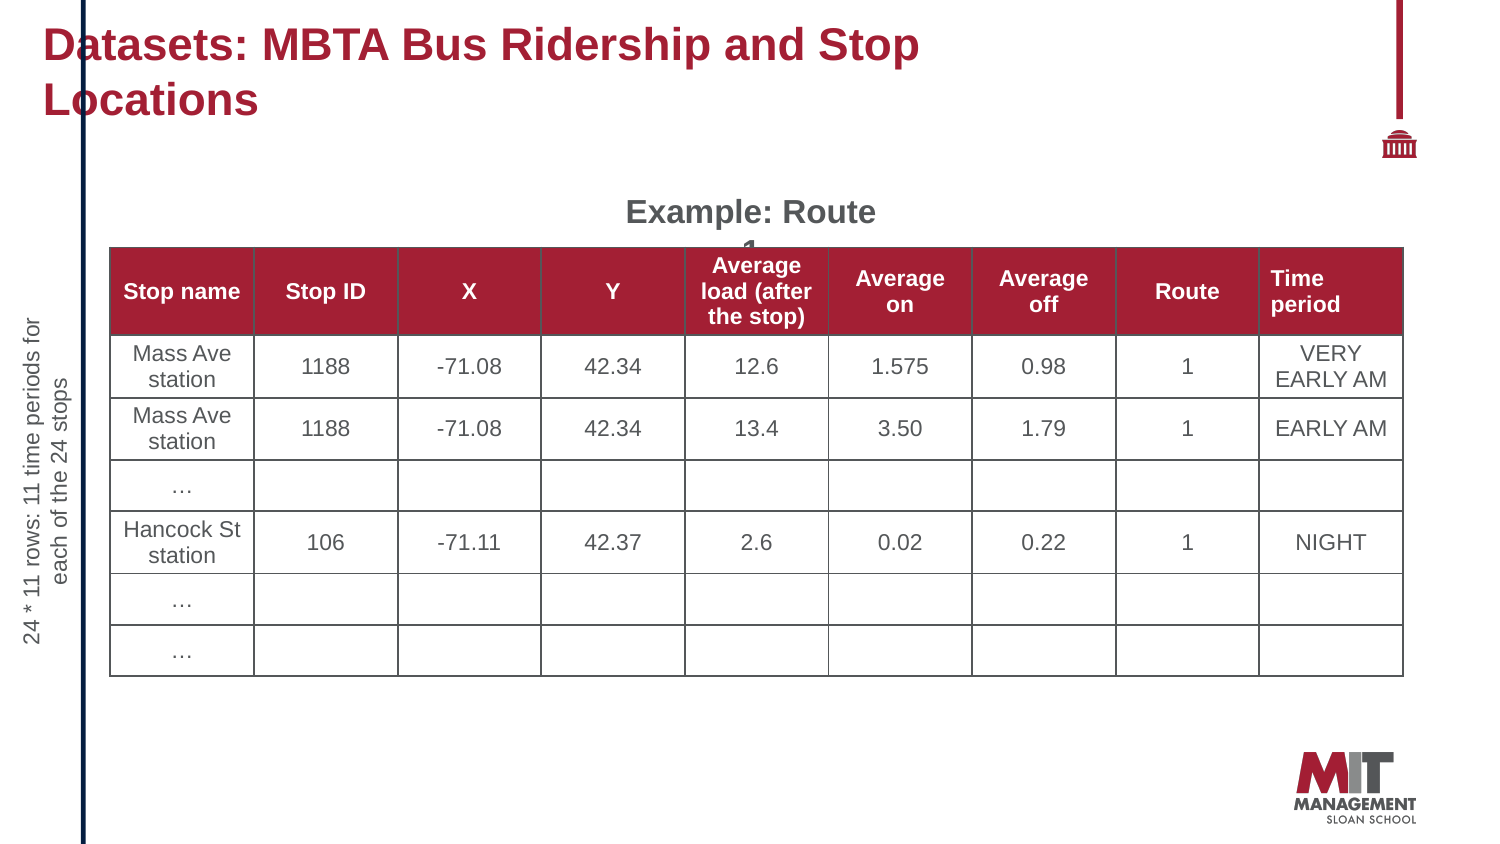

# Datasets: MBTA Bus Ridership and Stop Locations
Example: Route 1
| Stop name | Stop ID | X | Y | Average load (after the stop) | Average on | Average off | Route | Time period |
| --- | --- | --- | --- | --- | --- | --- | --- | --- |
| Mass Ave station | 1188 | -71.08 | 42.34 | 12.6 | 1.575 | 0.98 | 1 | VERY EARLY AM |
| Mass Ave station | 1188 | -71.08 | 42.34 | 13.4 | 3.50 | 1.79 | 1 | EARLY AM |
| … |  |  |  |  |  |  |  |  |
| Hancock St station | 106 | -71.11 | 42.37 | 2.6 | 0.02 | 0.22 | 1 | NIGHT |
| … |  |  |  |  |  |  |  |  |
| … |  |  |  |  |  |  |  |  |

24 * 11 rows: 11 time periods for each of the 24 stops